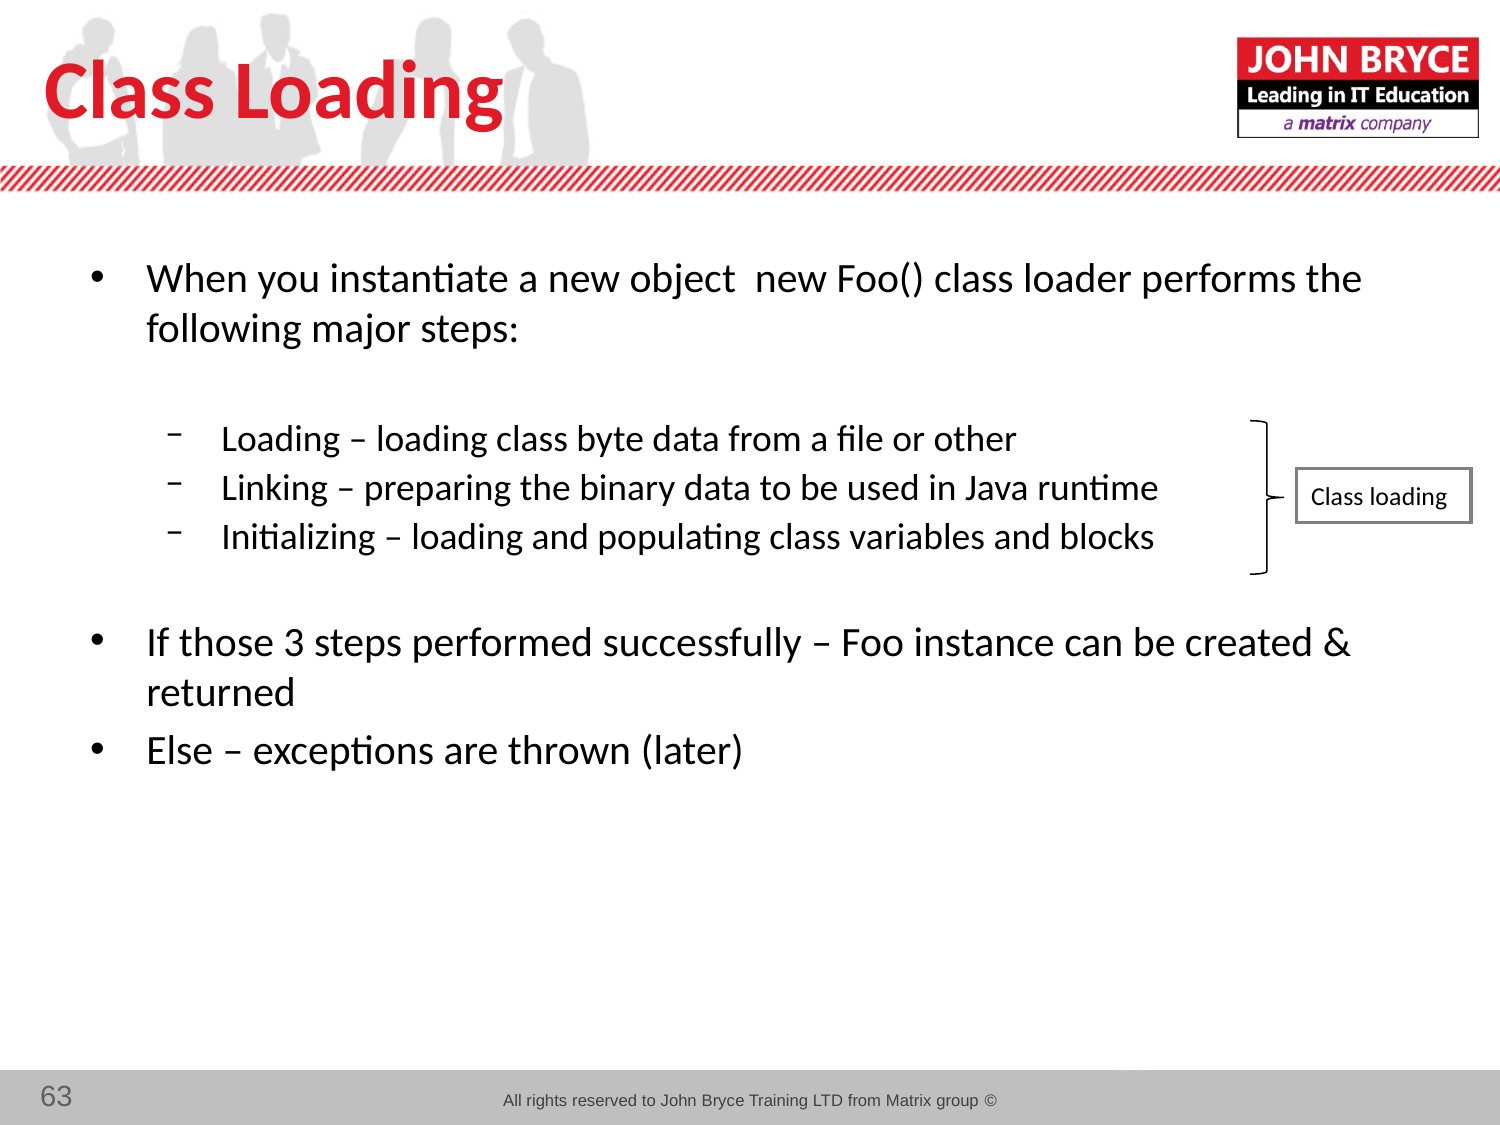

# Class Loading
When you instantiate a new object  new Foo() class loader performs the following major steps:

Loading – loading class byte data from a file or other
Linking – preparing the binary data to be used in Java runtime
Initializing – loading and populating class variables and blocks

If those 3 steps performed successfully – Foo instance can be created & returned
Else – exceptions are thrown (later)

Class loading